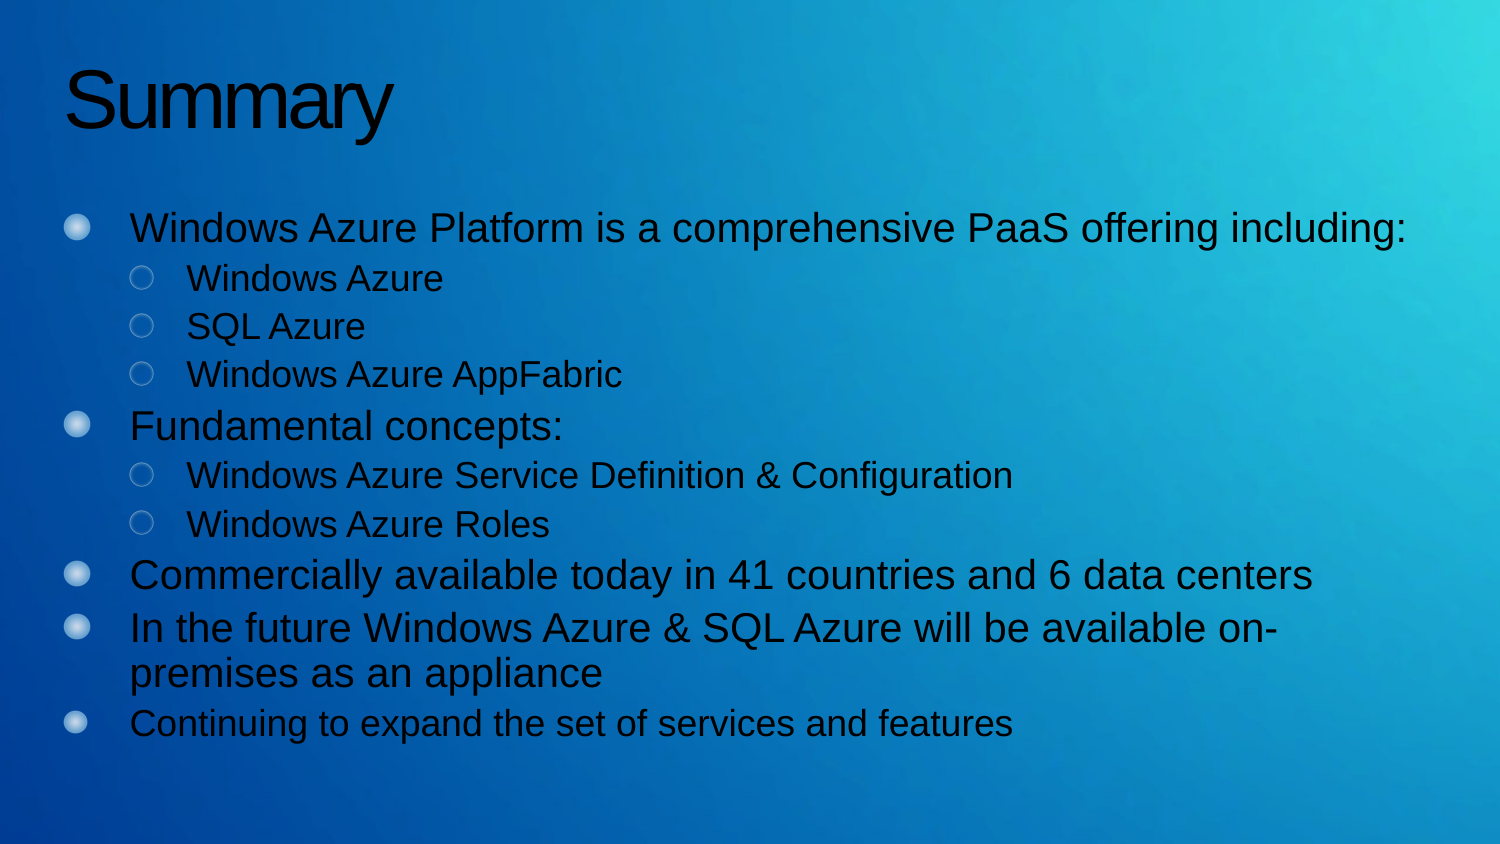

# Summary
Windows Azure Platform is a comprehensive PaaS offering including:
Windows Azure
SQL Azure
Windows Azure AppFabric
Fundamental concepts:
Windows Azure Service Definition & Configuration
Windows Azure Roles
Commercially available today in 41 countries and 6 data centers
In the future Windows Azure & SQL Azure will be available on-premises as an appliance
Continuing to expand the set of services and features